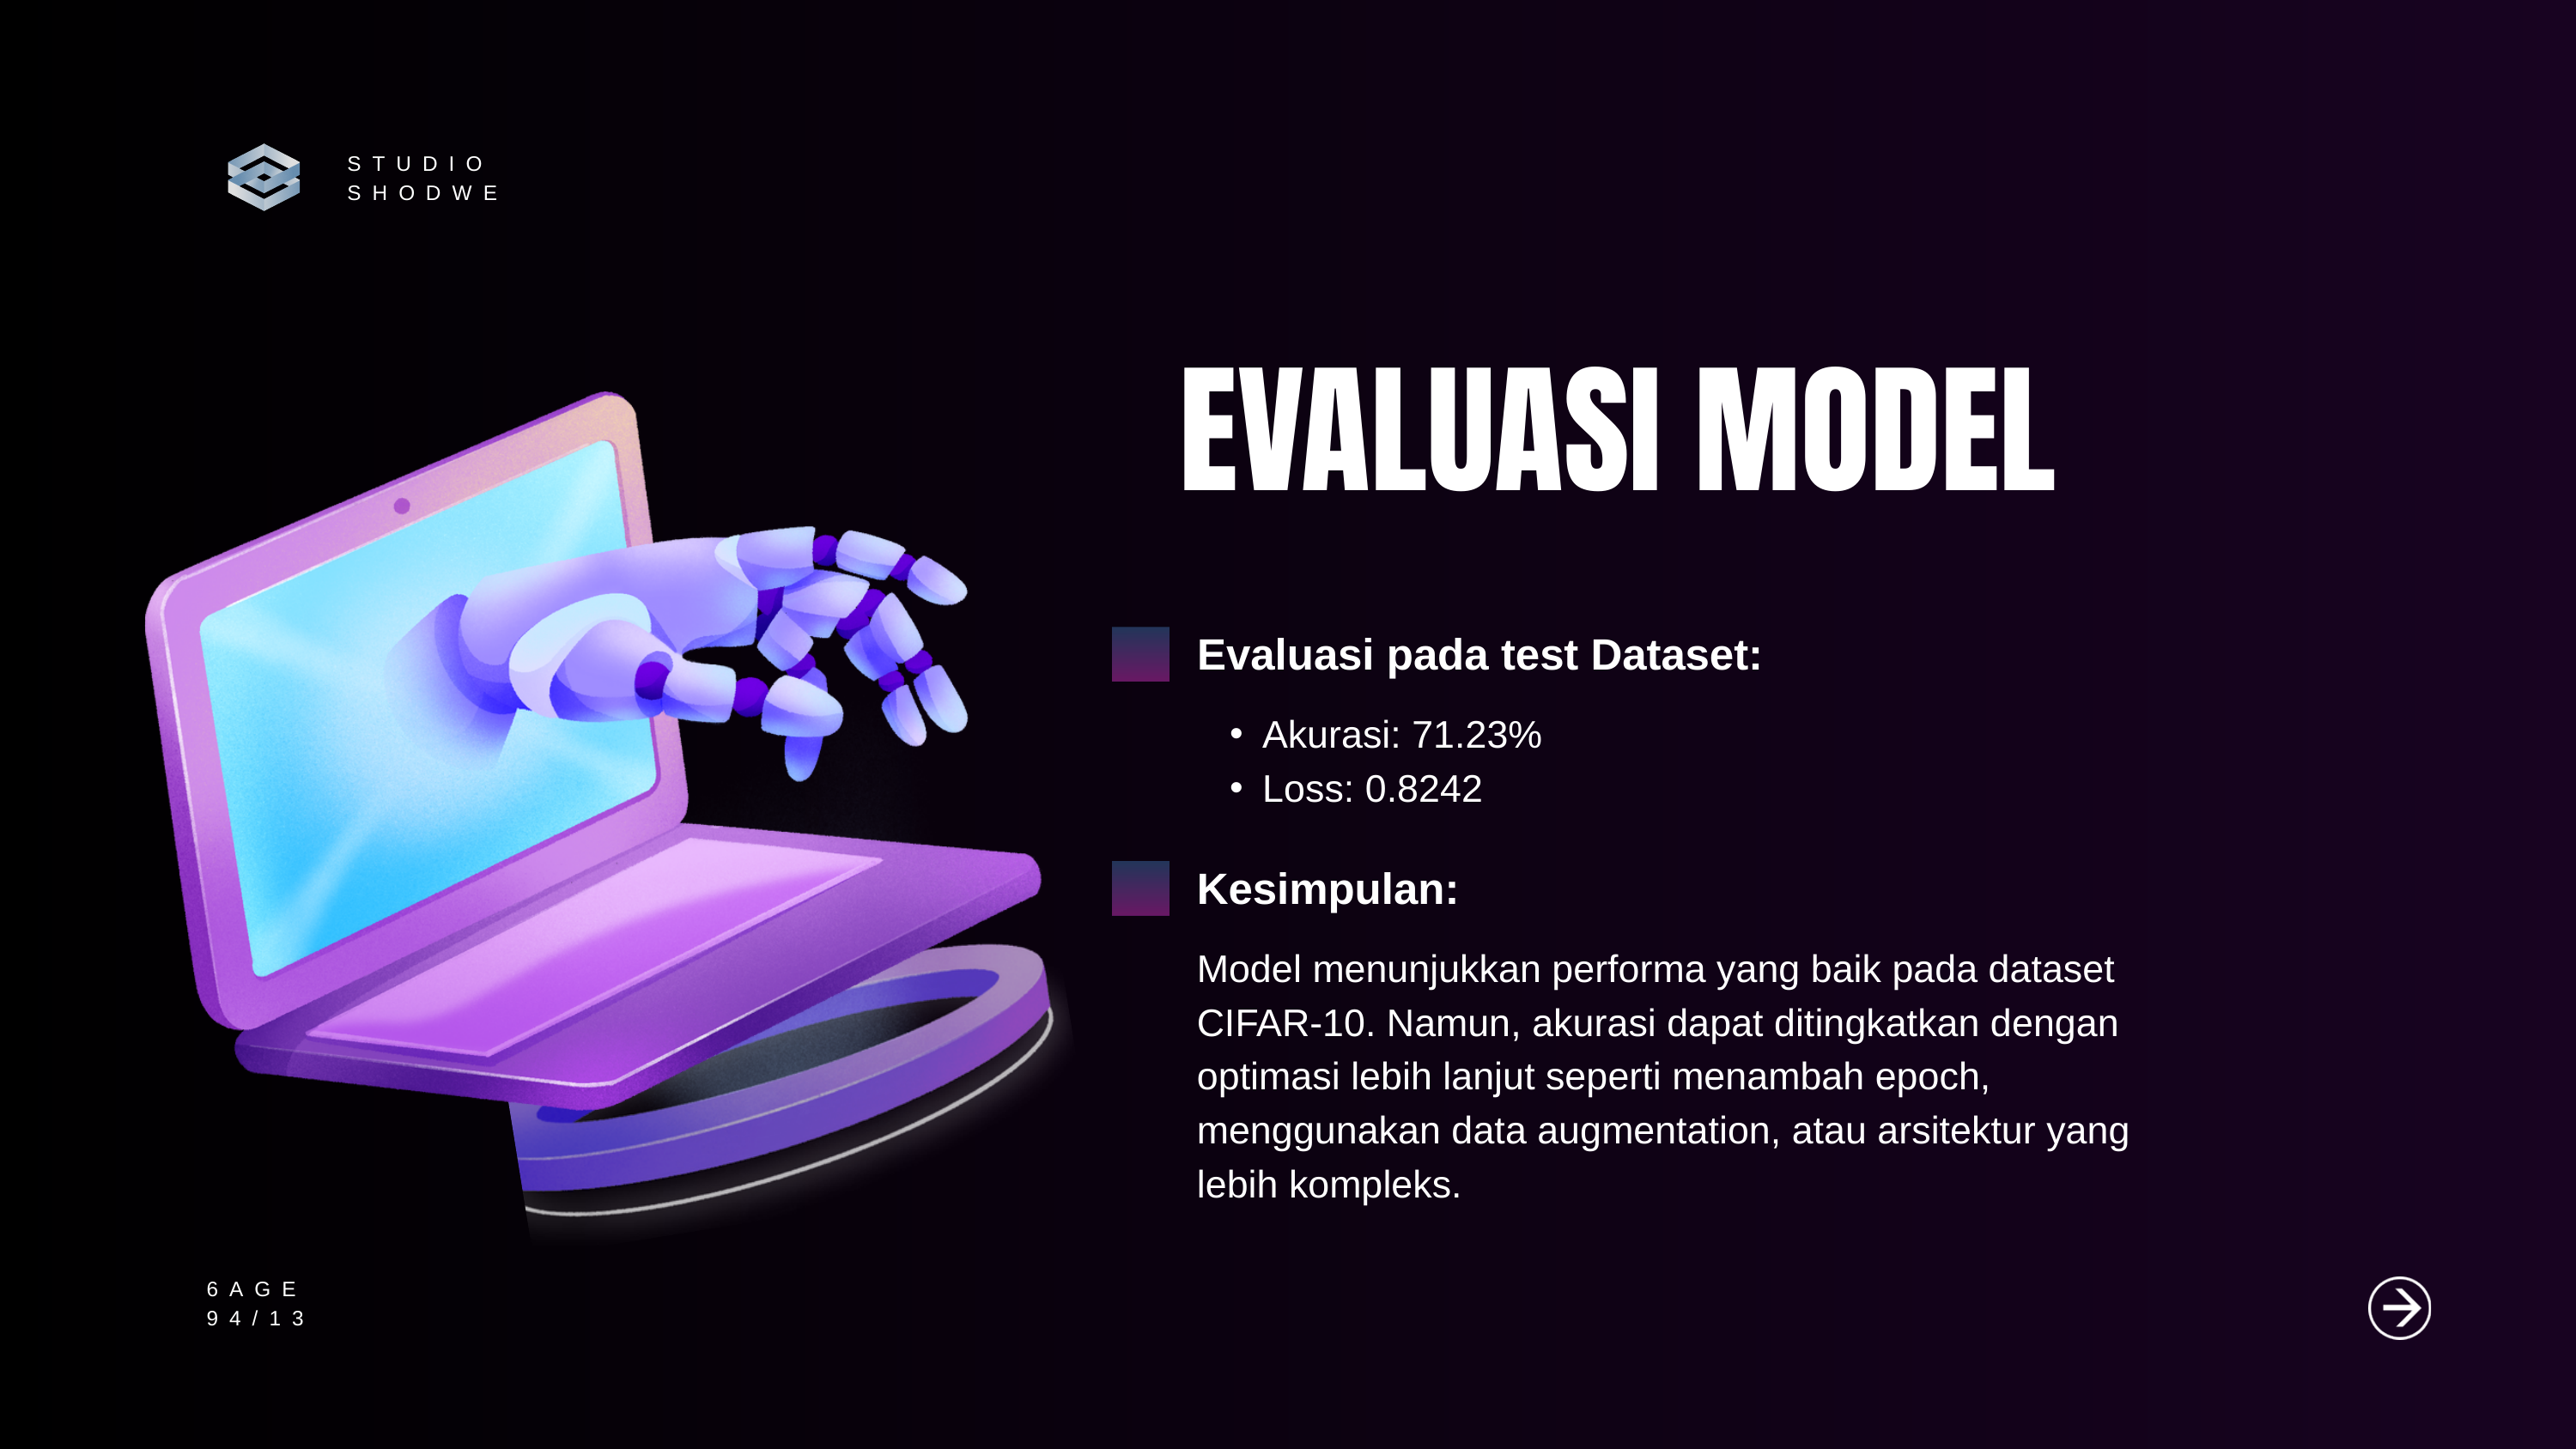

STUDIO SHODWE
EVALUASI MODEL

Evaluasi pada test Dataset:
Akurasi: 71.23%
Loss: 0.8242

Kesimpulan:
Model menunjukkan performa yang baik pada dataset CIFAR-10. Namun, akurasi dapat ditingkatkan dengan optimasi lebih lanjut seperti menambah epoch, menggunakan data augmentation, atau arsitektur yang lebih kompleks.
6AGE
94/13